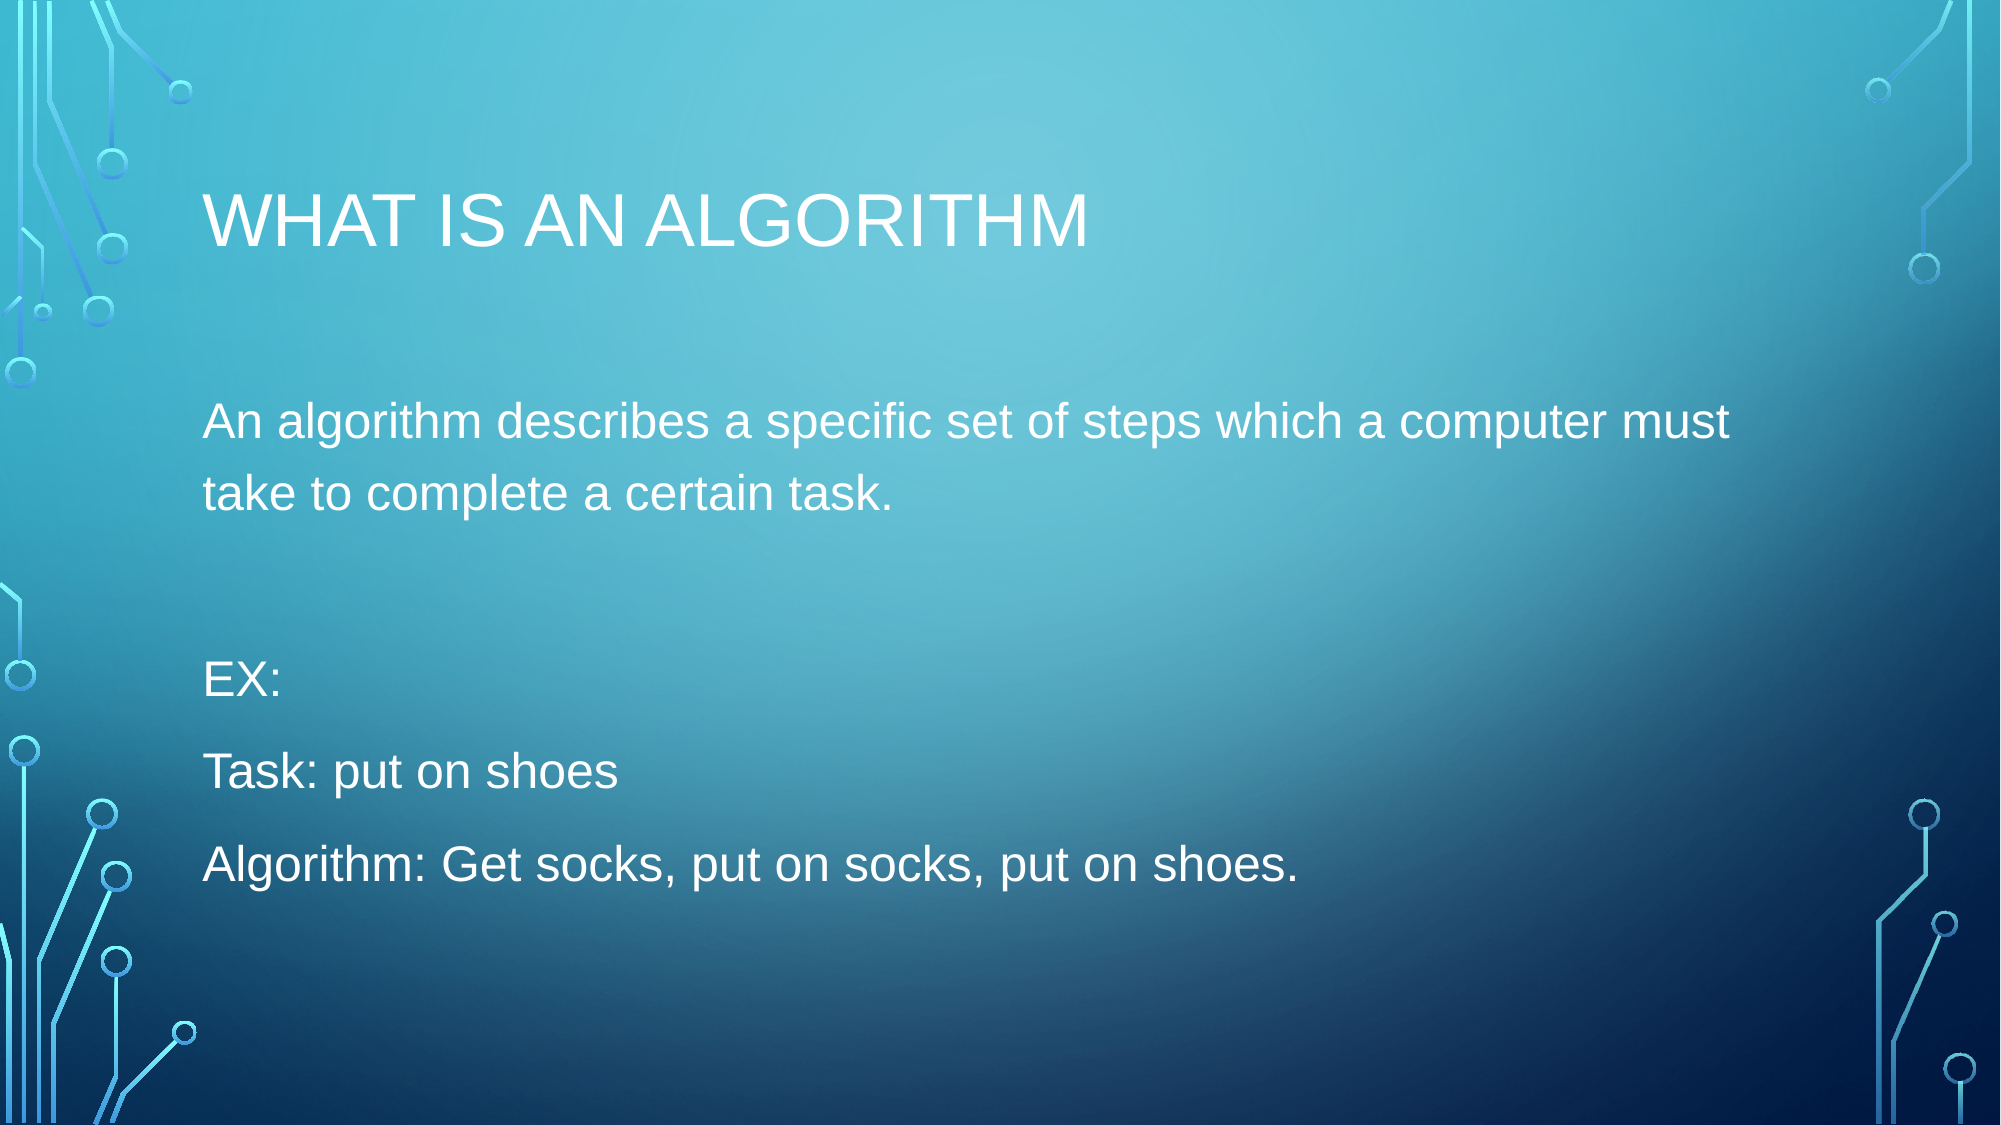

# What is an algorithm
An algorithm describes a specific set of steps which a computer must take to complete a certain task.

EX:
Task: put on shoes
Algorithm: Get socks, put on socks, put on shoes.